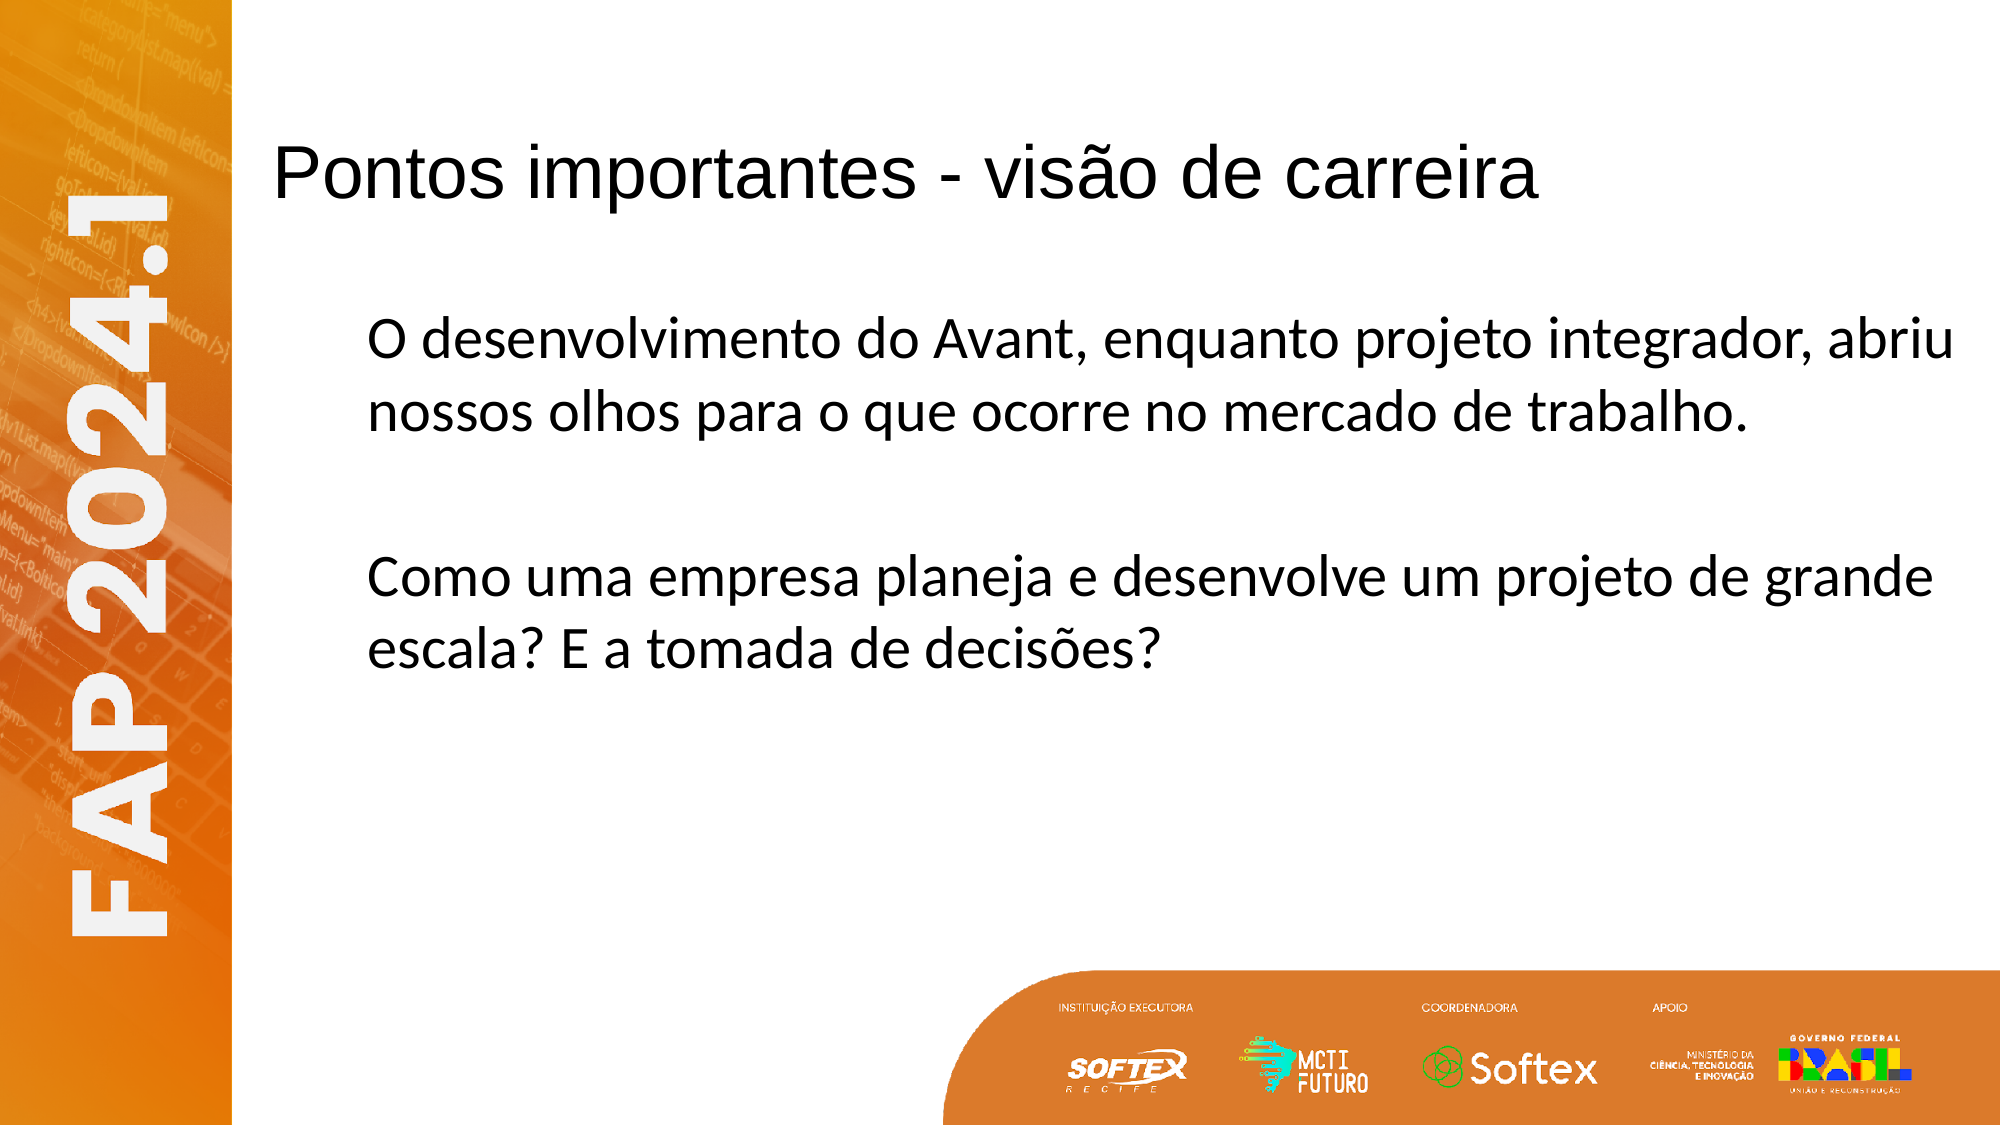

# Pontos importantes - visão de carreira
O desenvolvimento do Avant, enquanto projeto integrador, abriu nossos olhos para o que ocorre no mercado de trabalho.

Como uma empresa planeja e desenvolve um projeto de grande escala? E a tomada de decisões?